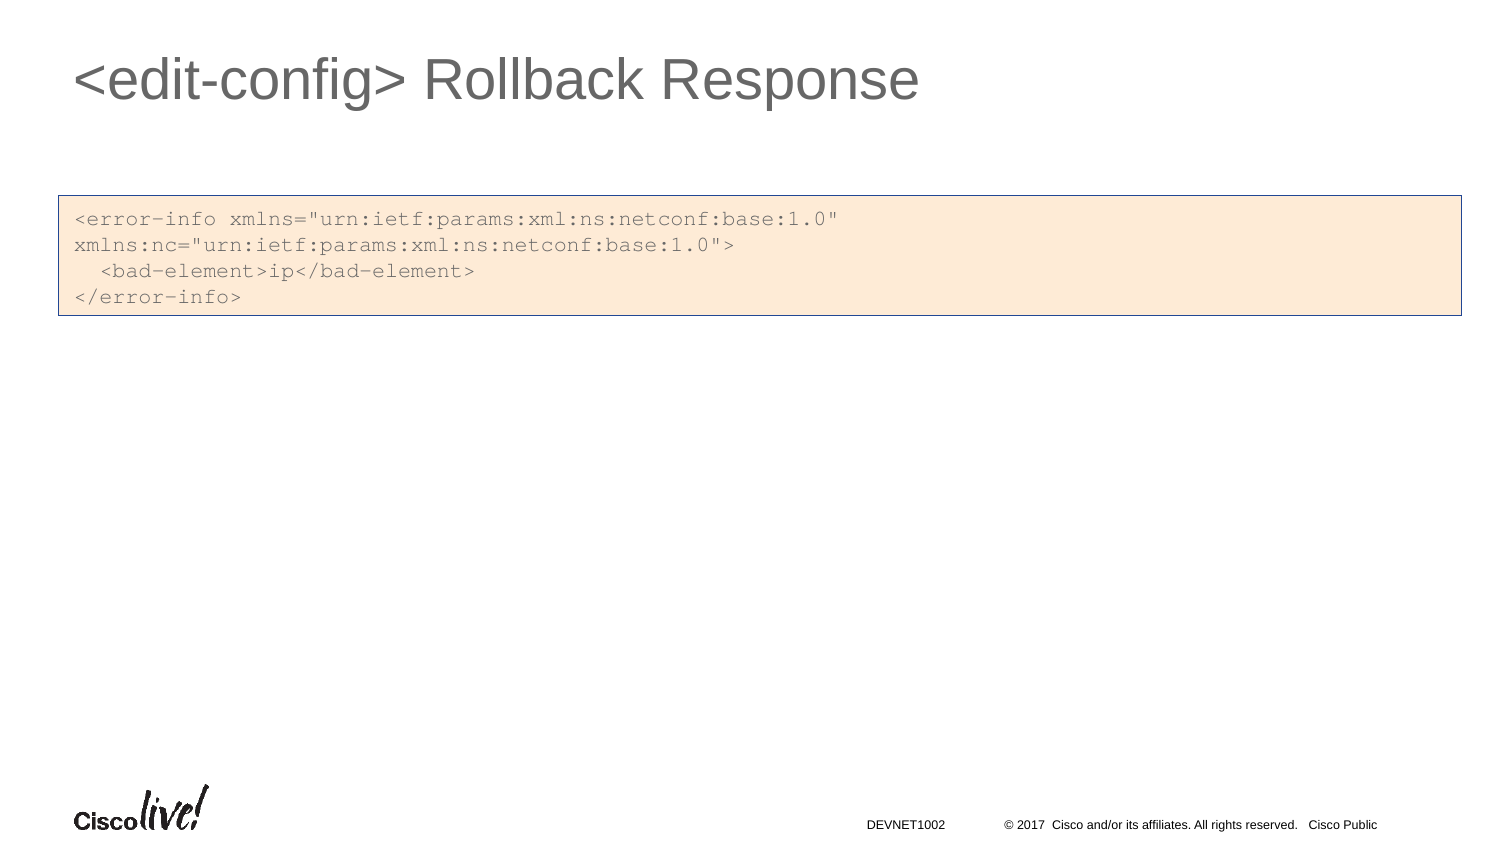

<edit-config> Rollback Response
<error-info xmlns="urn:ietf:params:xml:ns:netconf:base:1.0" xmlns:nc="urn:ietf:params:xml:ns:netconf:base:1.0">
  <bad-element>ip</bad-element>
</error-info>
DEVNET1002